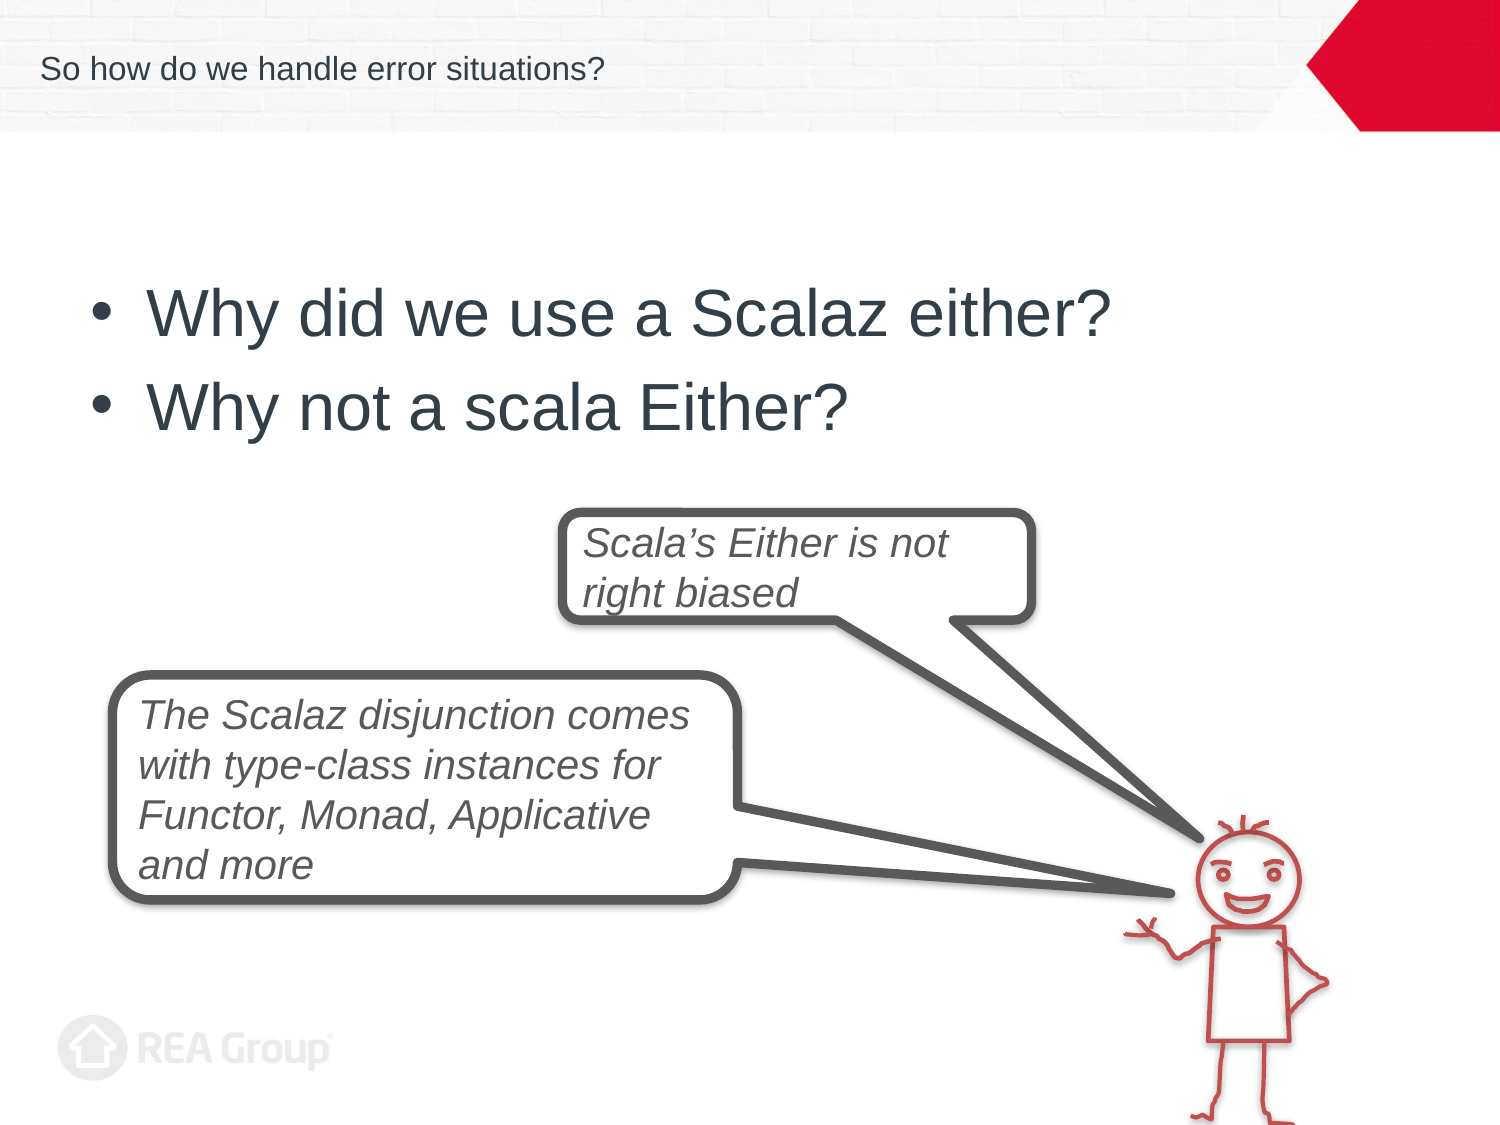

# So how do we handle error situations?
Why did we use a Scalaz either?
Why not a scala Either?

Scala’s Either is not right biased
The Scalaz disjunction comes with type-class instances for Functor, Monad, Applicative and more